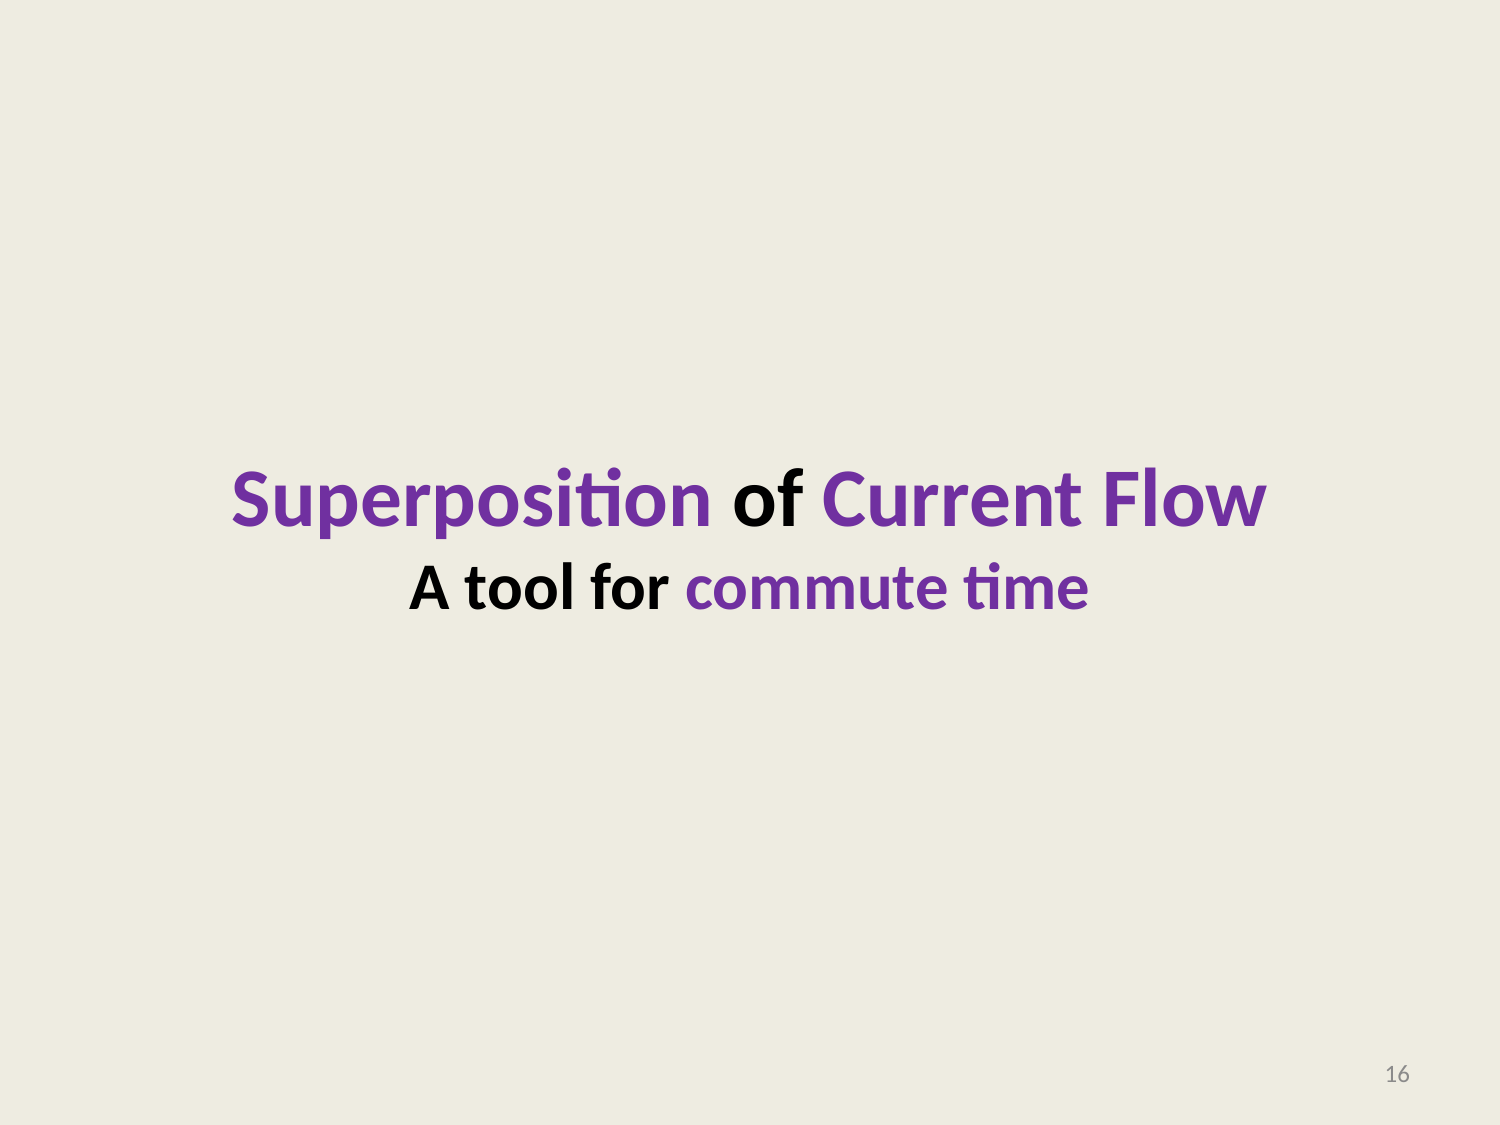

# Superposition of Current Flow A tool for commute time
16